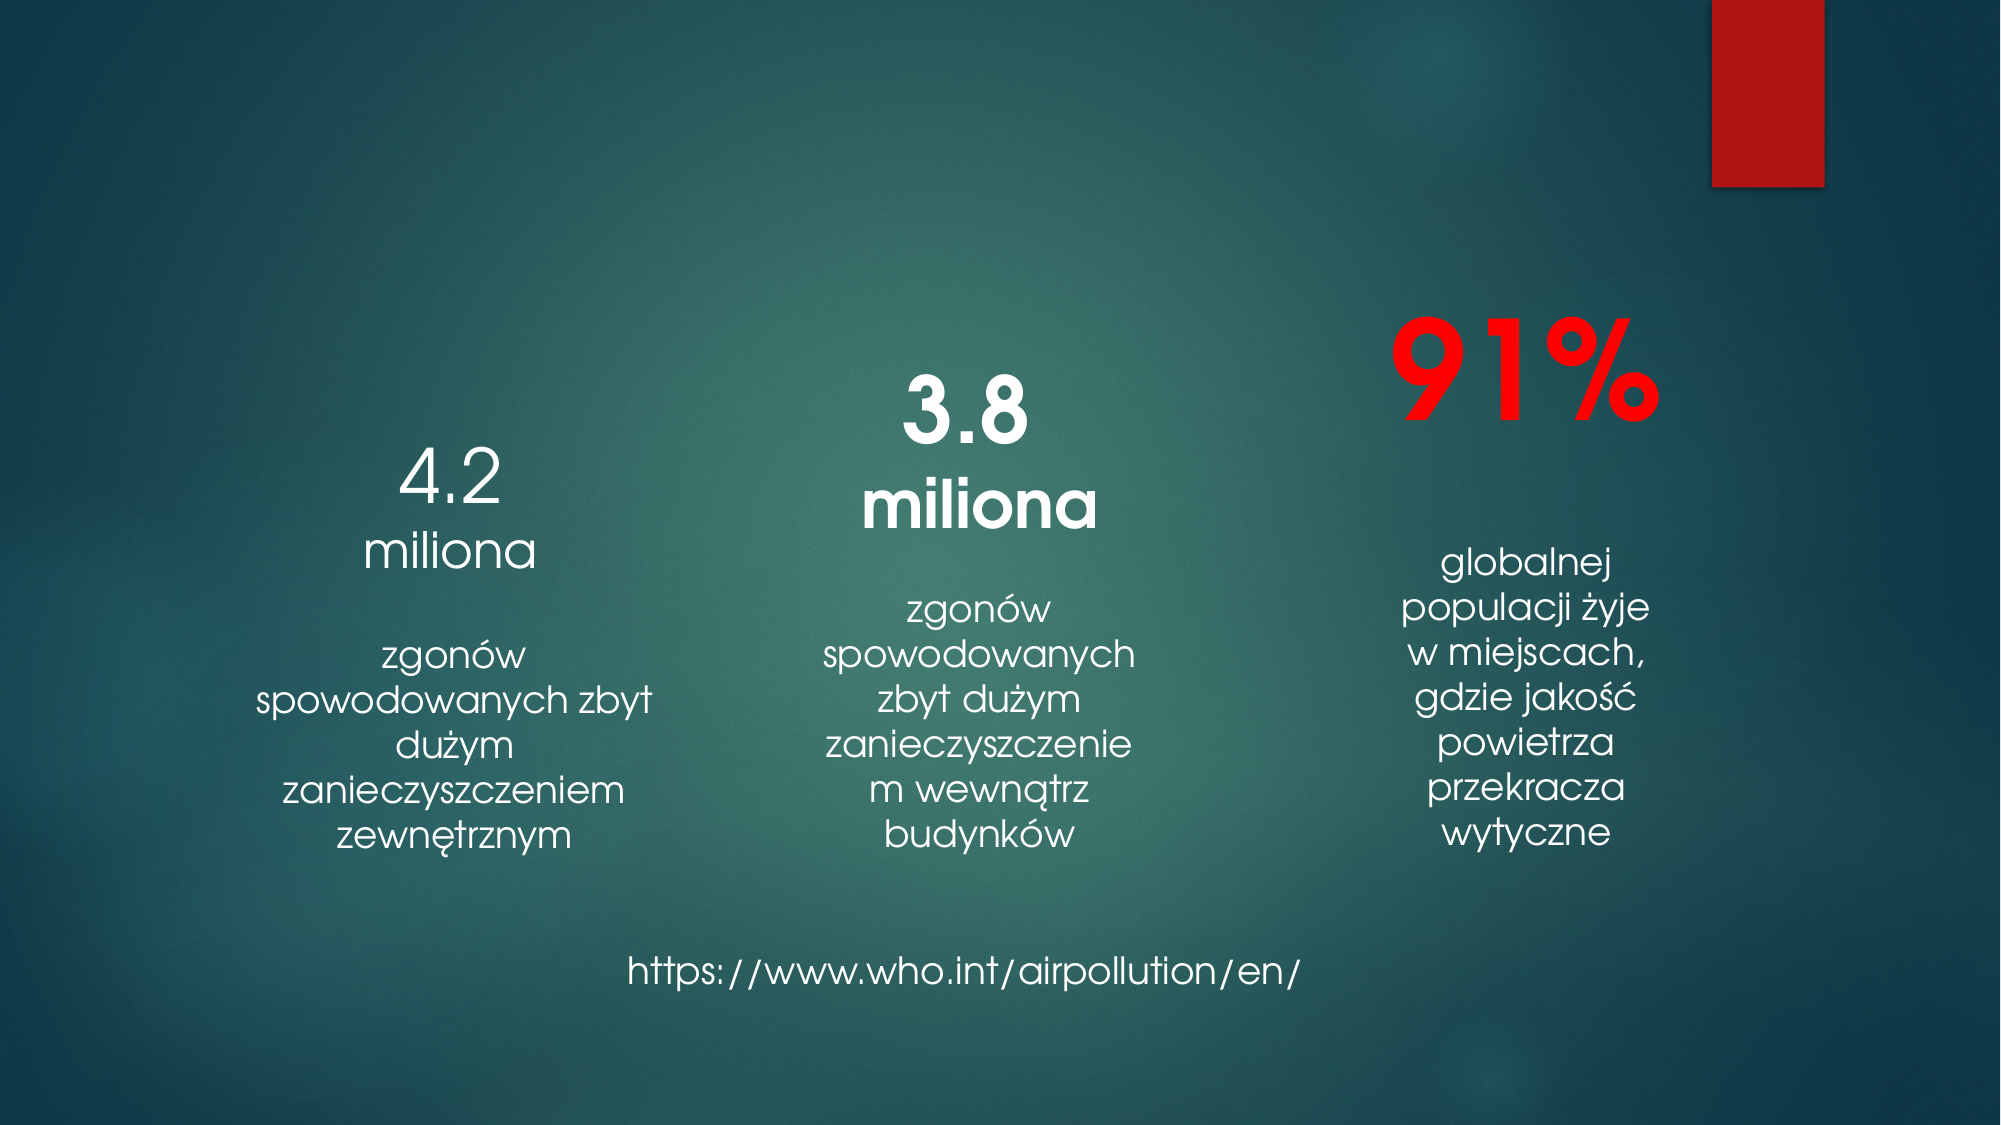

91%

globalnej populacji żyje w miejscach, gdzie jakość powietrza przekracza wytyczne
3.8
miliona
4.2
miliona
zgonów spowodowanych zbyt dużym zanieczyszczeniem wewnątrz budynków
zgonów spowodowanych zbyt dużym zanieczyszczeniem zewnętrznym
https://www.who.int/airpollution/en/